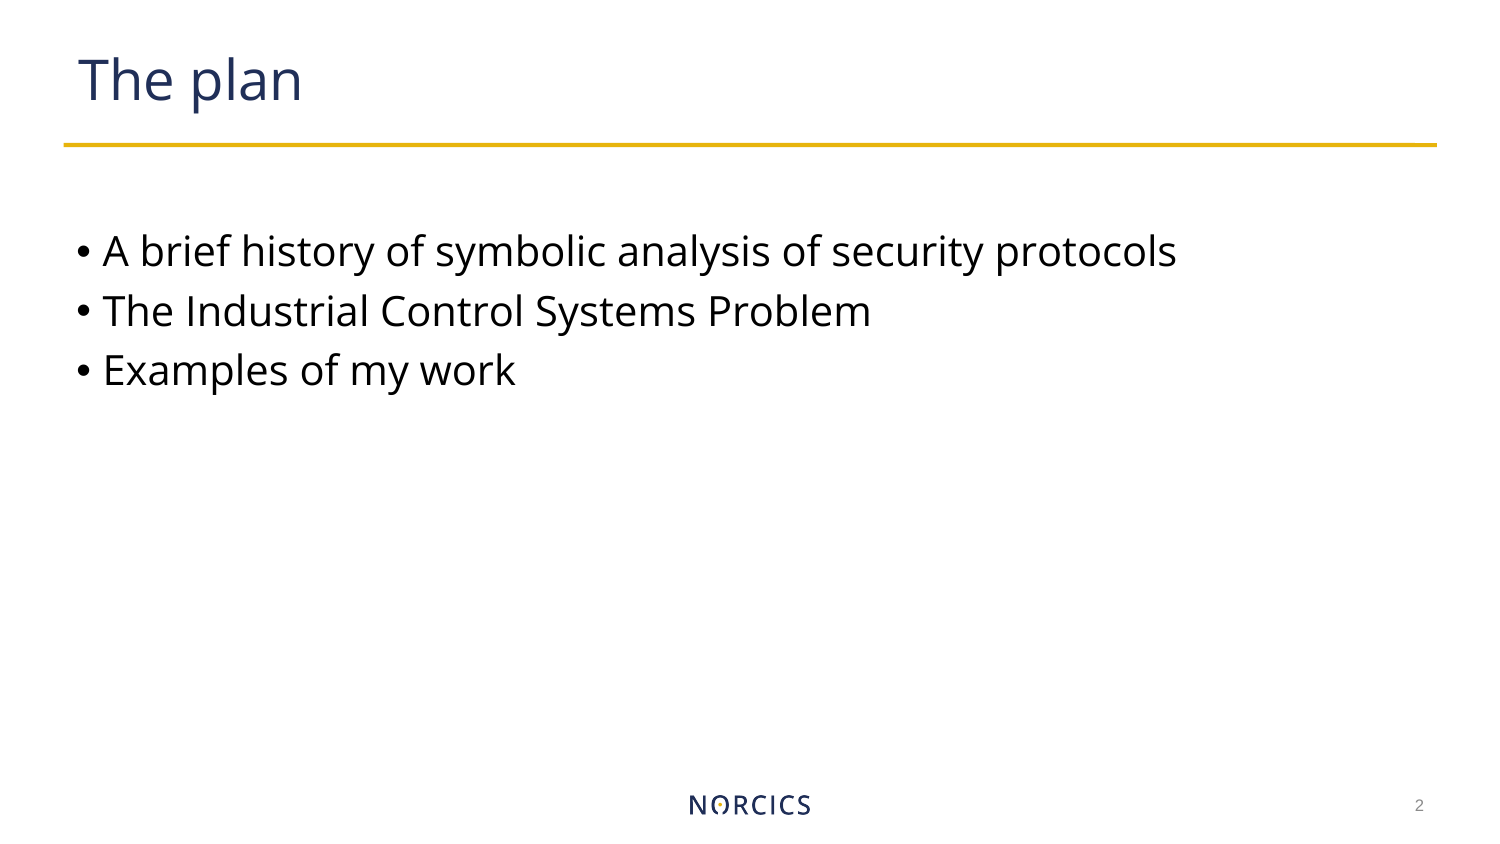

# The plan
A brief history of symbolic analysis of security protocols
The Industrial Control Systems Problem
Examples of my work
2